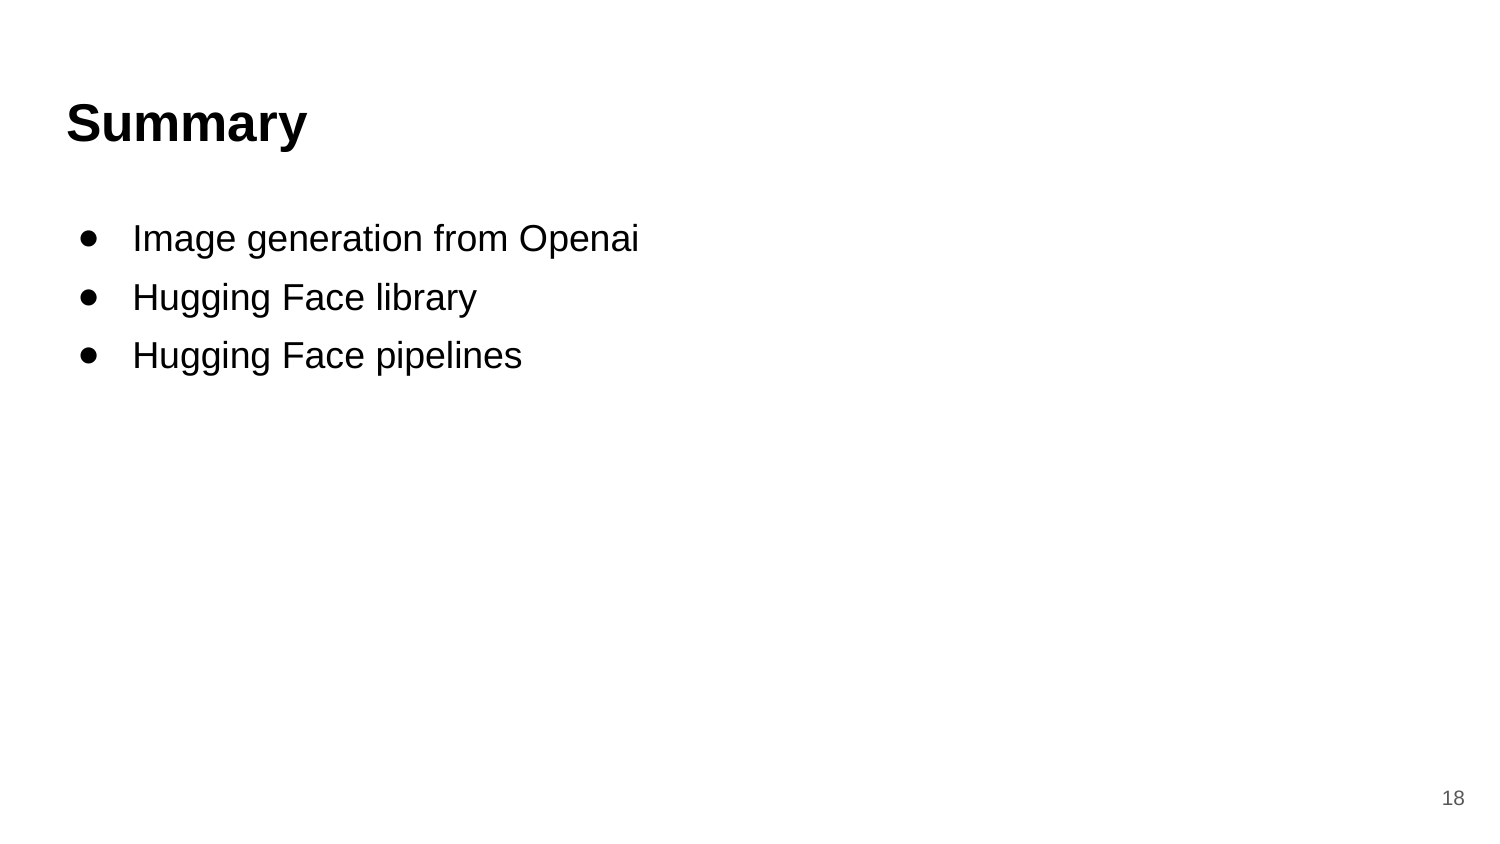

# Summary
Image generation from Openai
Hugging Face library
Hugging Face pipelines
18